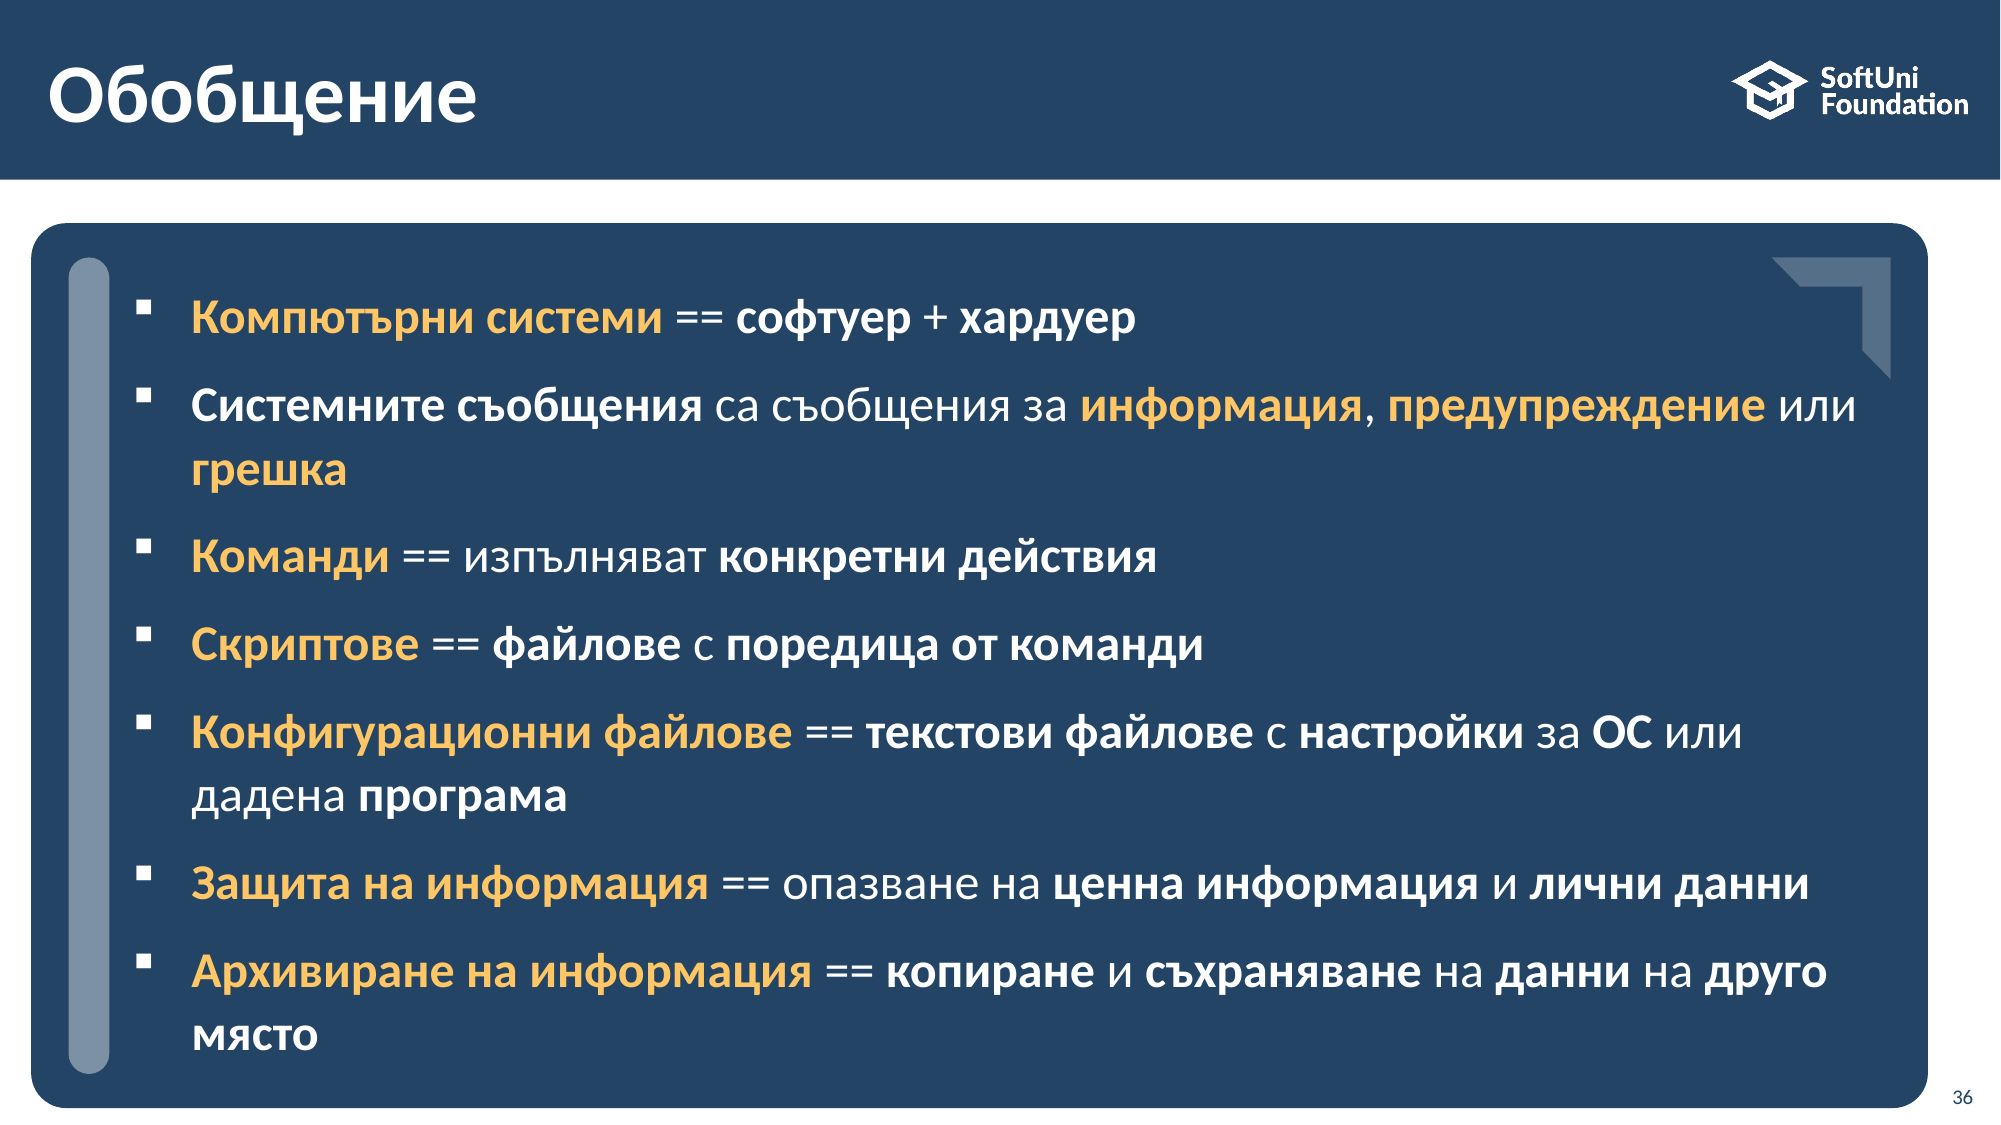

# Обобщение

Компютърни системи == софтуер + хардуер
Системните съобщения са съобщения за информация, предупреждение или грешка
Команди == изпълняват конкретни действия
Скриптове == файлове с поредица от команди
Конфигурационни файлове == текстови файлове с настройки за ОС или дадена програма
Защита на информация == опазване на ценна информация и лични данни
Архивиране на информация == копиране и съхраняване на данни на друго място
36